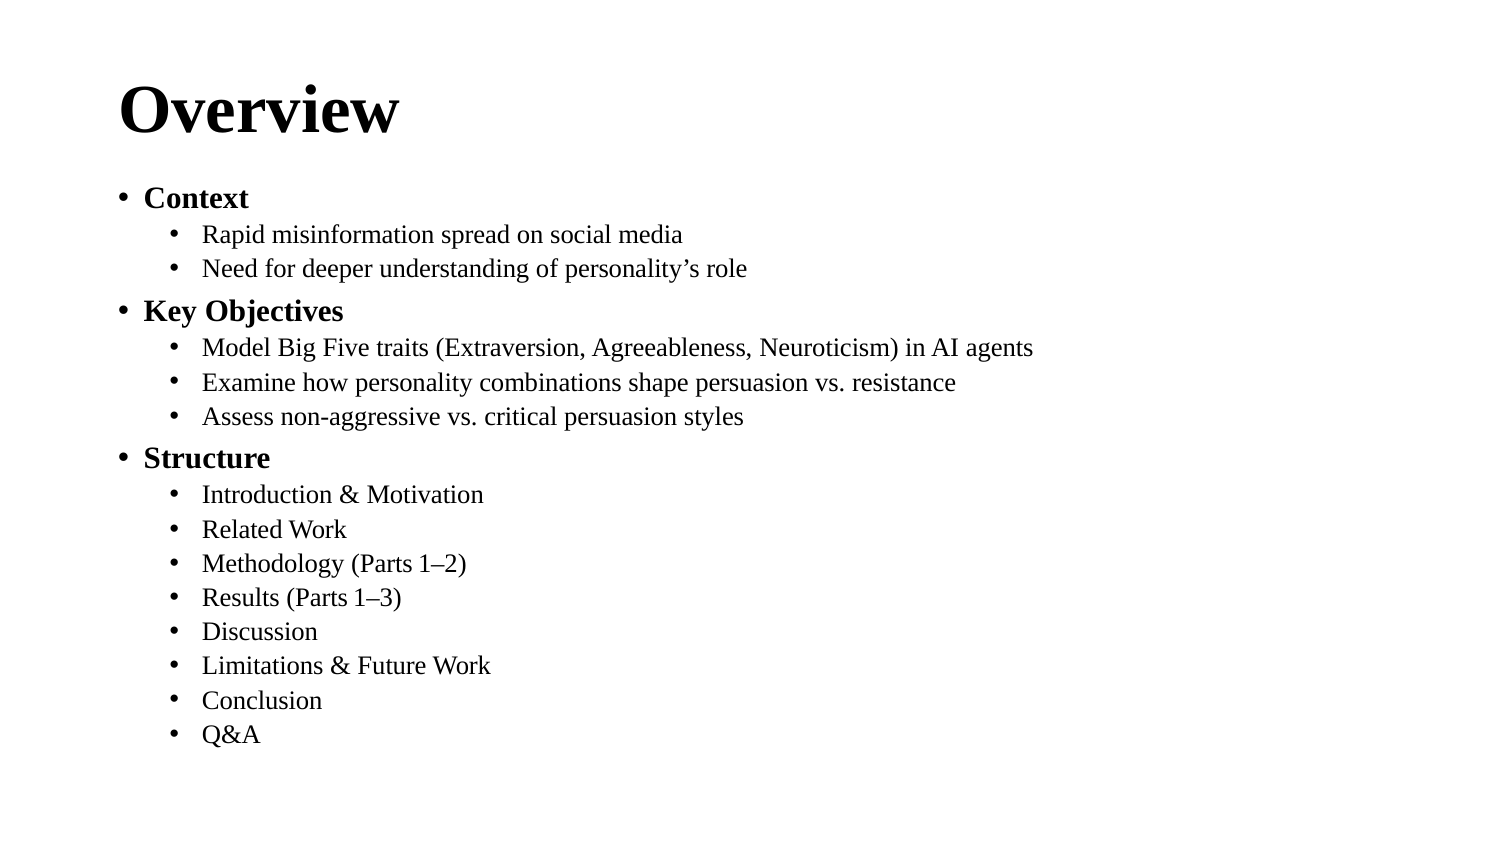

# Overview
Context
Rapid misinformation spread on social media
Need for deeper understanding of personality’s role
Key Objectives
Model Big Five traits (Extraversion, Agreeableness, Neuroticism) in AI agents
Examine how personality combinations shape persuasion vs. resistance
Assess non-aggressive vs. critical persuasion styles
Structure
Introduction & Motivation
Related Work
Methodology (Parts 1–2)
Results (Parts 1–3)
Discussion
Limitations & Future Work
Conclusion
Q&A